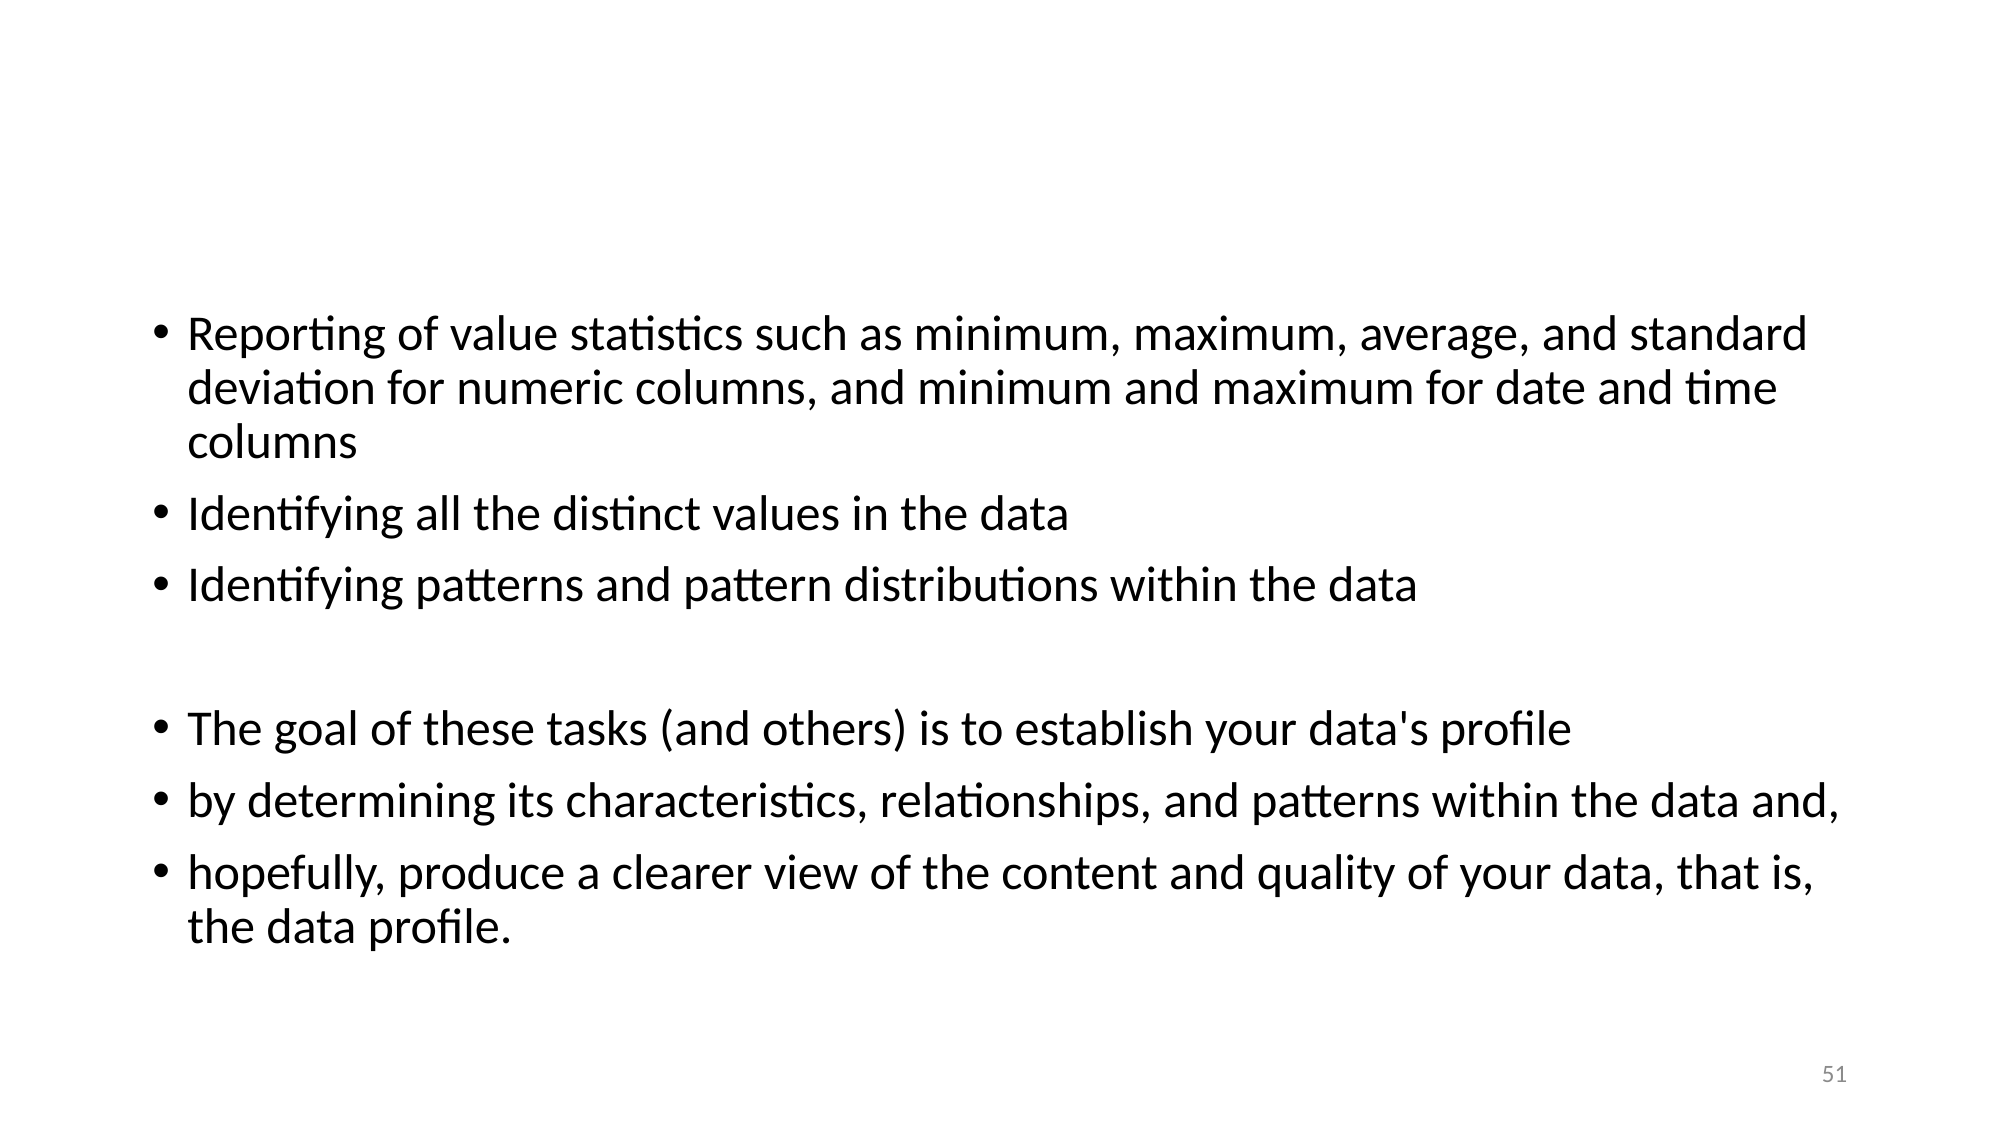

#
Reporting of value statistics such as minimum, maximum, average, and standard deviation for numeric columns, and minimum and maximum for date and time columns
Identifying all the distinct values in the data
Identifying patterns and pattern distributions within the data

The goal of these tasks (and others) is to establish your data's profile
by determining its characteristics, relationships, and patterns within the data and,
hopefully, produce a clearer view of the content and quality of your data, that is, the data profile.
51